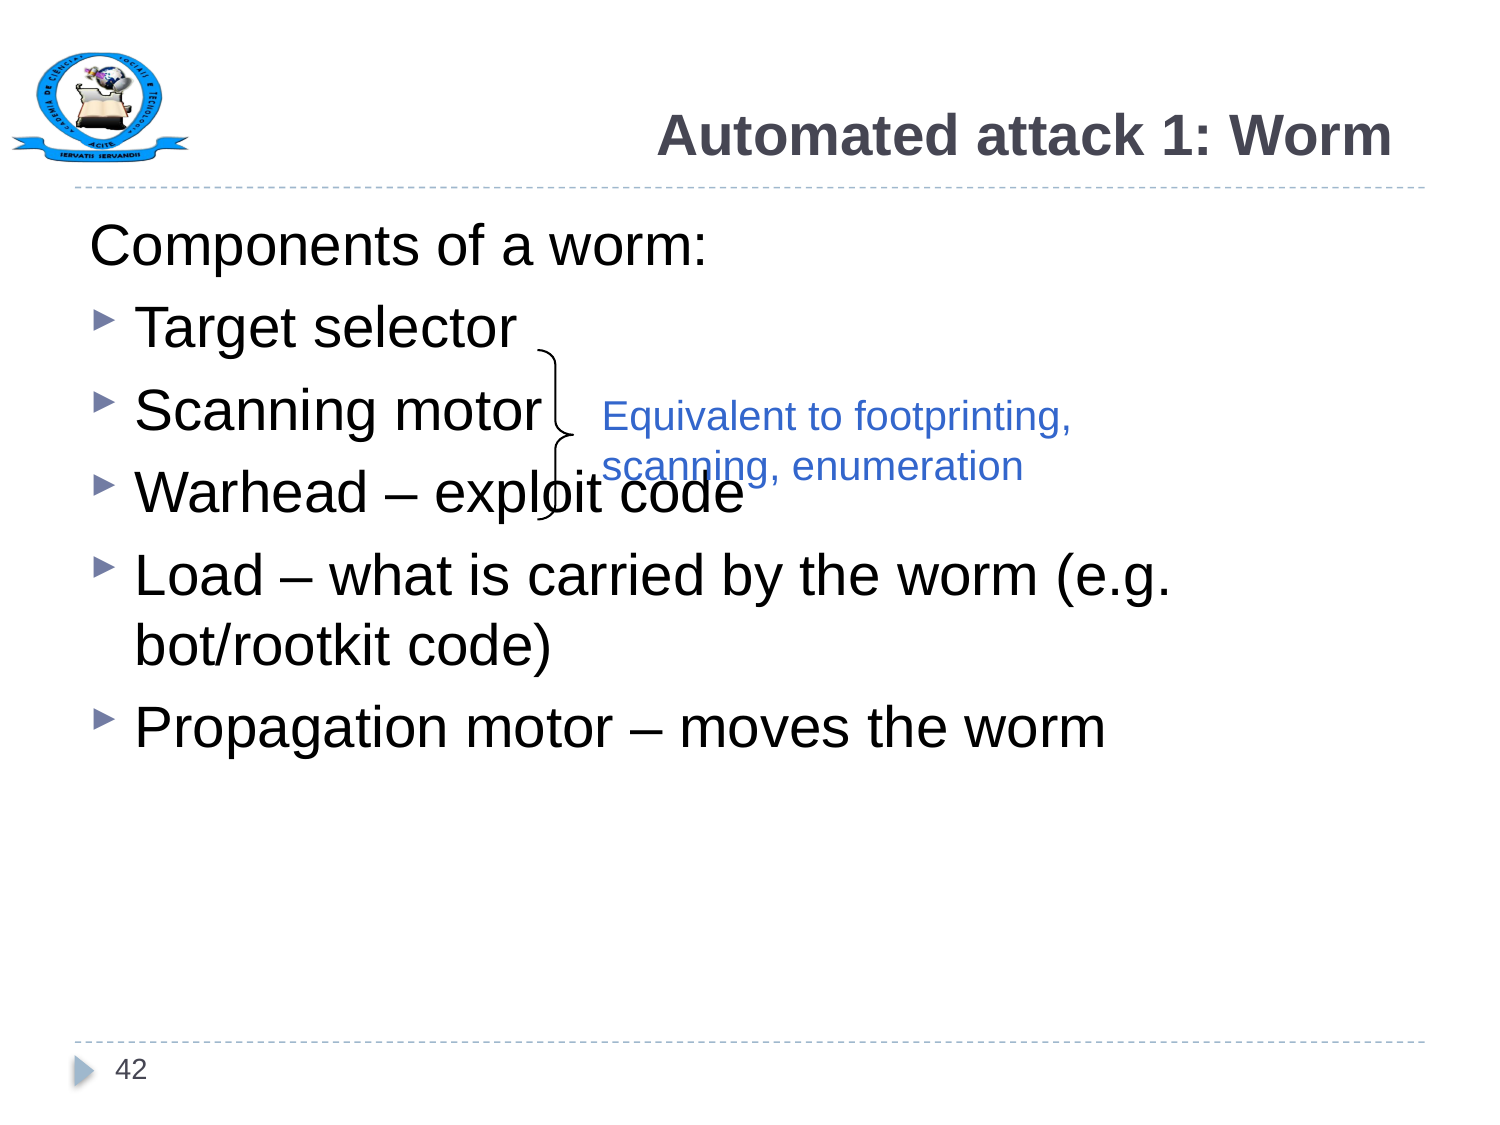

# Automated attack 1: Worm
Components of a worm:
Target selector
Scanning motor
Warhead – exploit code
Load – what is carried by the worm (e.g. bot/rootkit code)
Propagation motor – moves the worm

Equivalent to footprinting,
scanning, enumeration
42